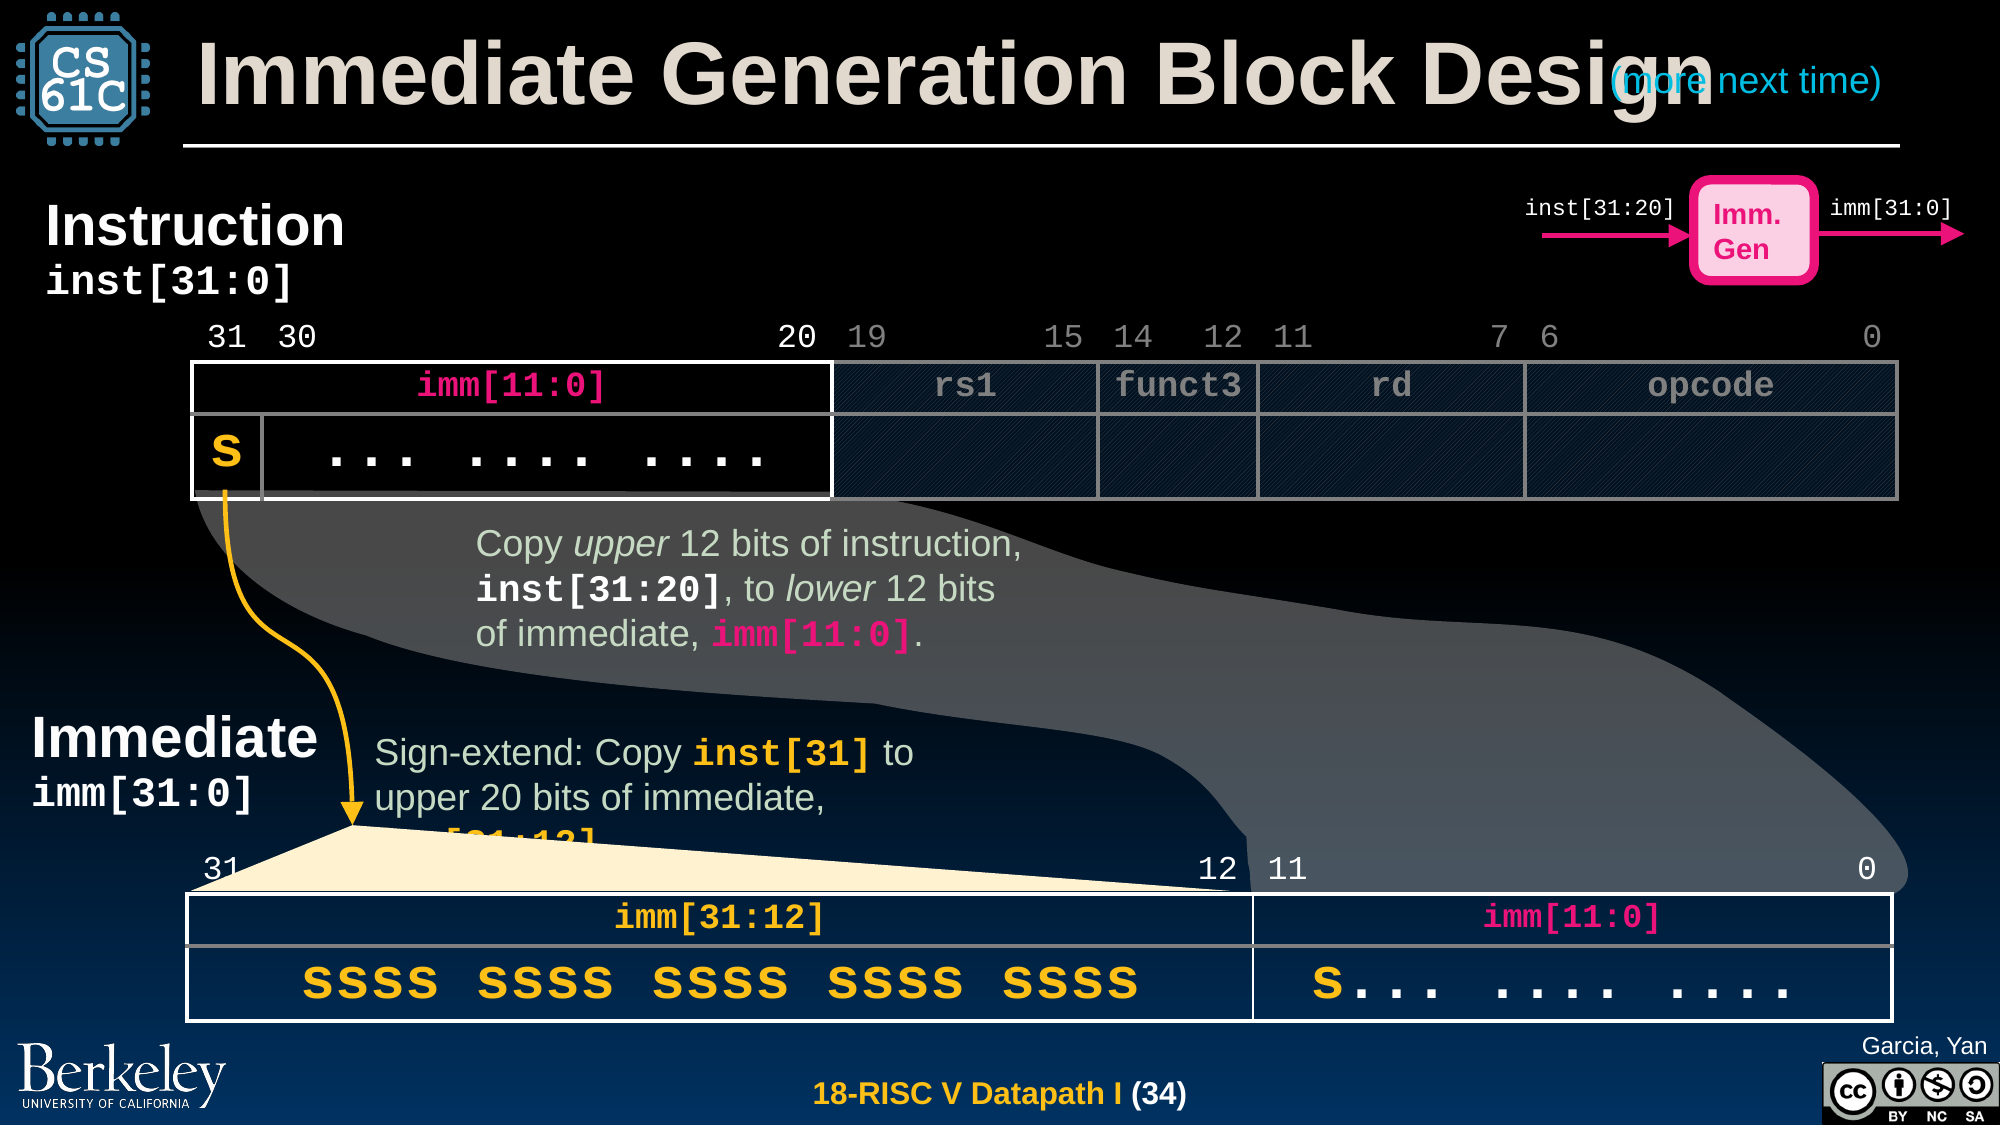

# Immediate Generation Block Design
(more next time)
Imm. Gen
inst[31:20]
imm[31:0]
Instruction inst[31:0]
| 31 | 30 |  |  |  |  |  | 20 | 19 |  | 15 | 14 | 12 | 11 |  | 7 | 6 |  |  |  | 0 |
| --- | --- | --- | --- | --- | --- | --- | --- | --- | --- | --- | --- | --- | --- | --- | --- | --- | --- | --- | --- | --- |
| imm[11:0] | imm[10:0] |  |  |  |  |  |  | rs1 |  |  | funct3 |  | rd |  |  | opcode |  |  |  |  |
| s | ... .... .... |  |  |  |  |  |  |  |  |  |  |  |  |  |  |  |  |  |  |  |

Copy upper 12 bits of instruction, inst[31:20], to lower 12 bits of immediate, imm[11:0].
Immediate imm[31:0]
Sign-extend: Copy inst[31] to upper 20 bits of immediate, imm[31:12].

| 31 |  |  |  |  |  |  |  |  |  |  |  | 12 | 11 |  |  |  |  |  |  | 0 |
| --- | --- | --- | --- | --- | --- | --- | --- | --- | --- | --- | --- | --- | --- | --- | --- | --- | --- | --- | --- | --- |
| imm[31:12] |  |  |  |  |  |  |  |  |  |  |  |  | imm[11:0] |  |  |  |  |  |  |  |
| ssss ssss ssss ssss ssss |  |  |  |  |  |  |  |  |  |  |  |  | s... .... .... |  |  |  |  |  |  |  |